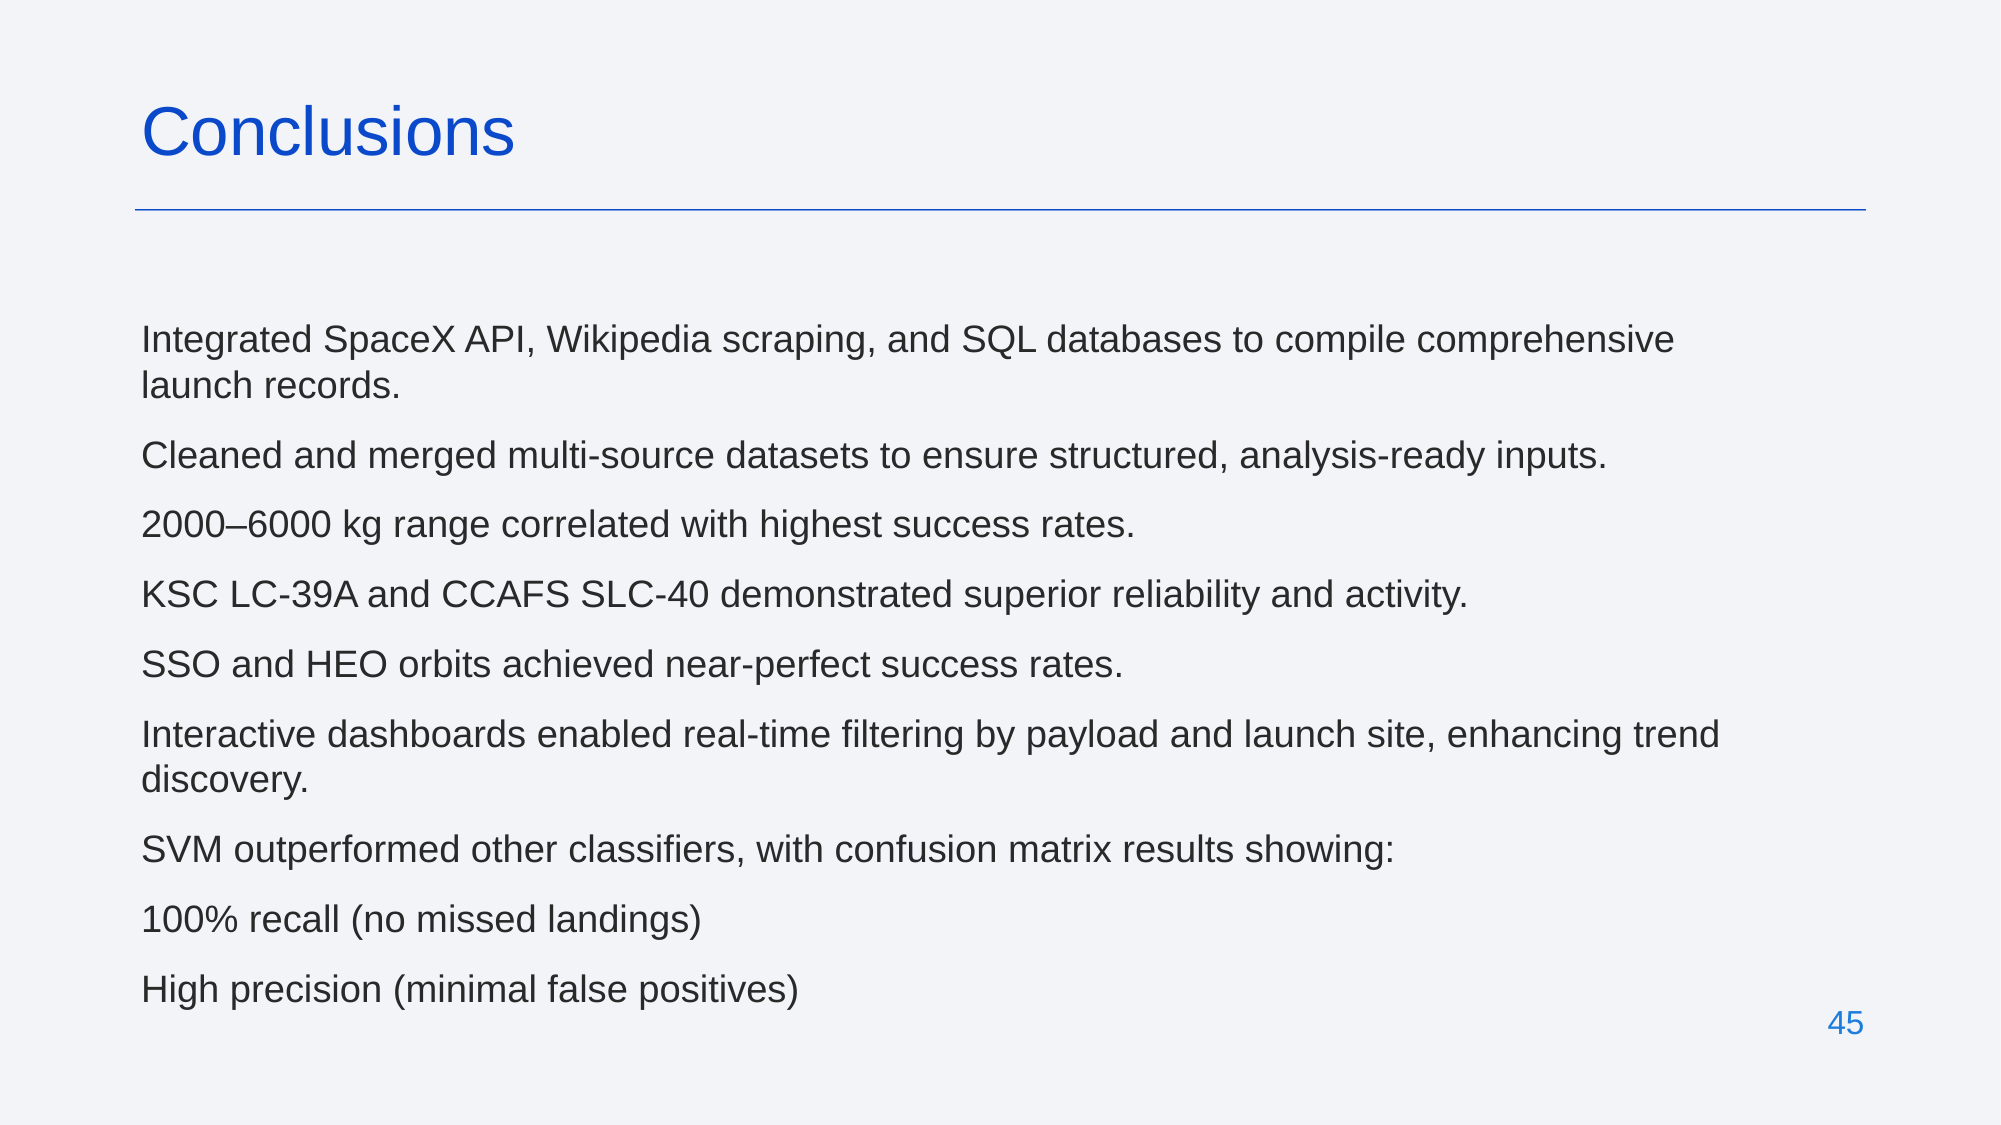

Conclusions
Integrated SpaceX API, Wikipedia scraping, and SQL databases to compile comprehensive launch records.
Cleaned and merged multi-source datasets to ensure structured, analysis-ready inputs.
2000–6000 kg range correlated with highest success rates.
KSC LC-39A and CCAFS SLC-40 demonstrated superior reliability and activity.
SSO and HEO orbits achieved near-perfect success rates.
Interactive dashboards enabled real-time filtering by payload and launch site, enhancing trend discovery.
SVM outperformed other classifiers, with confusion matrix results showing:
100% recall (no missed landings)
High precision (minimal false positives)
45